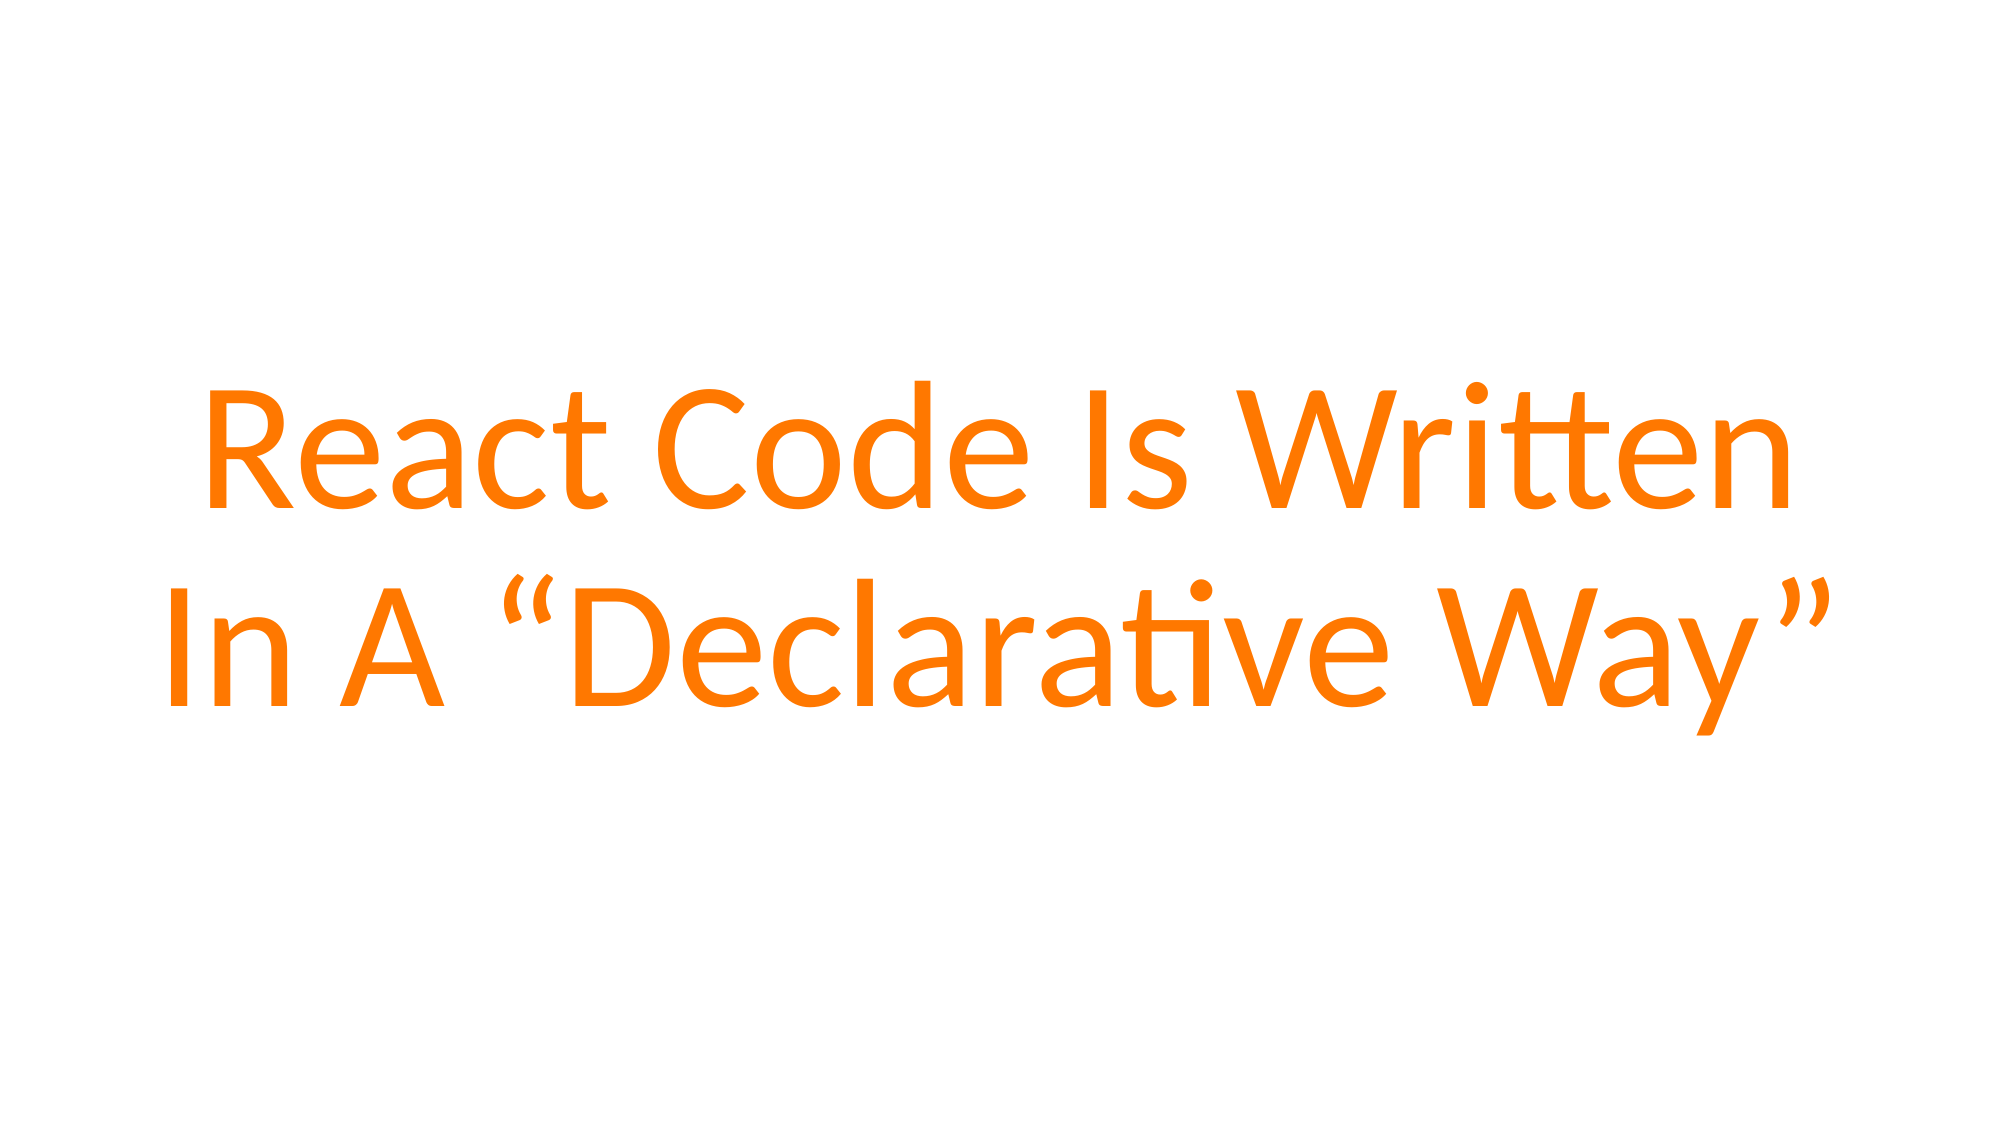

React Code Is Written In A “Declarative Way”